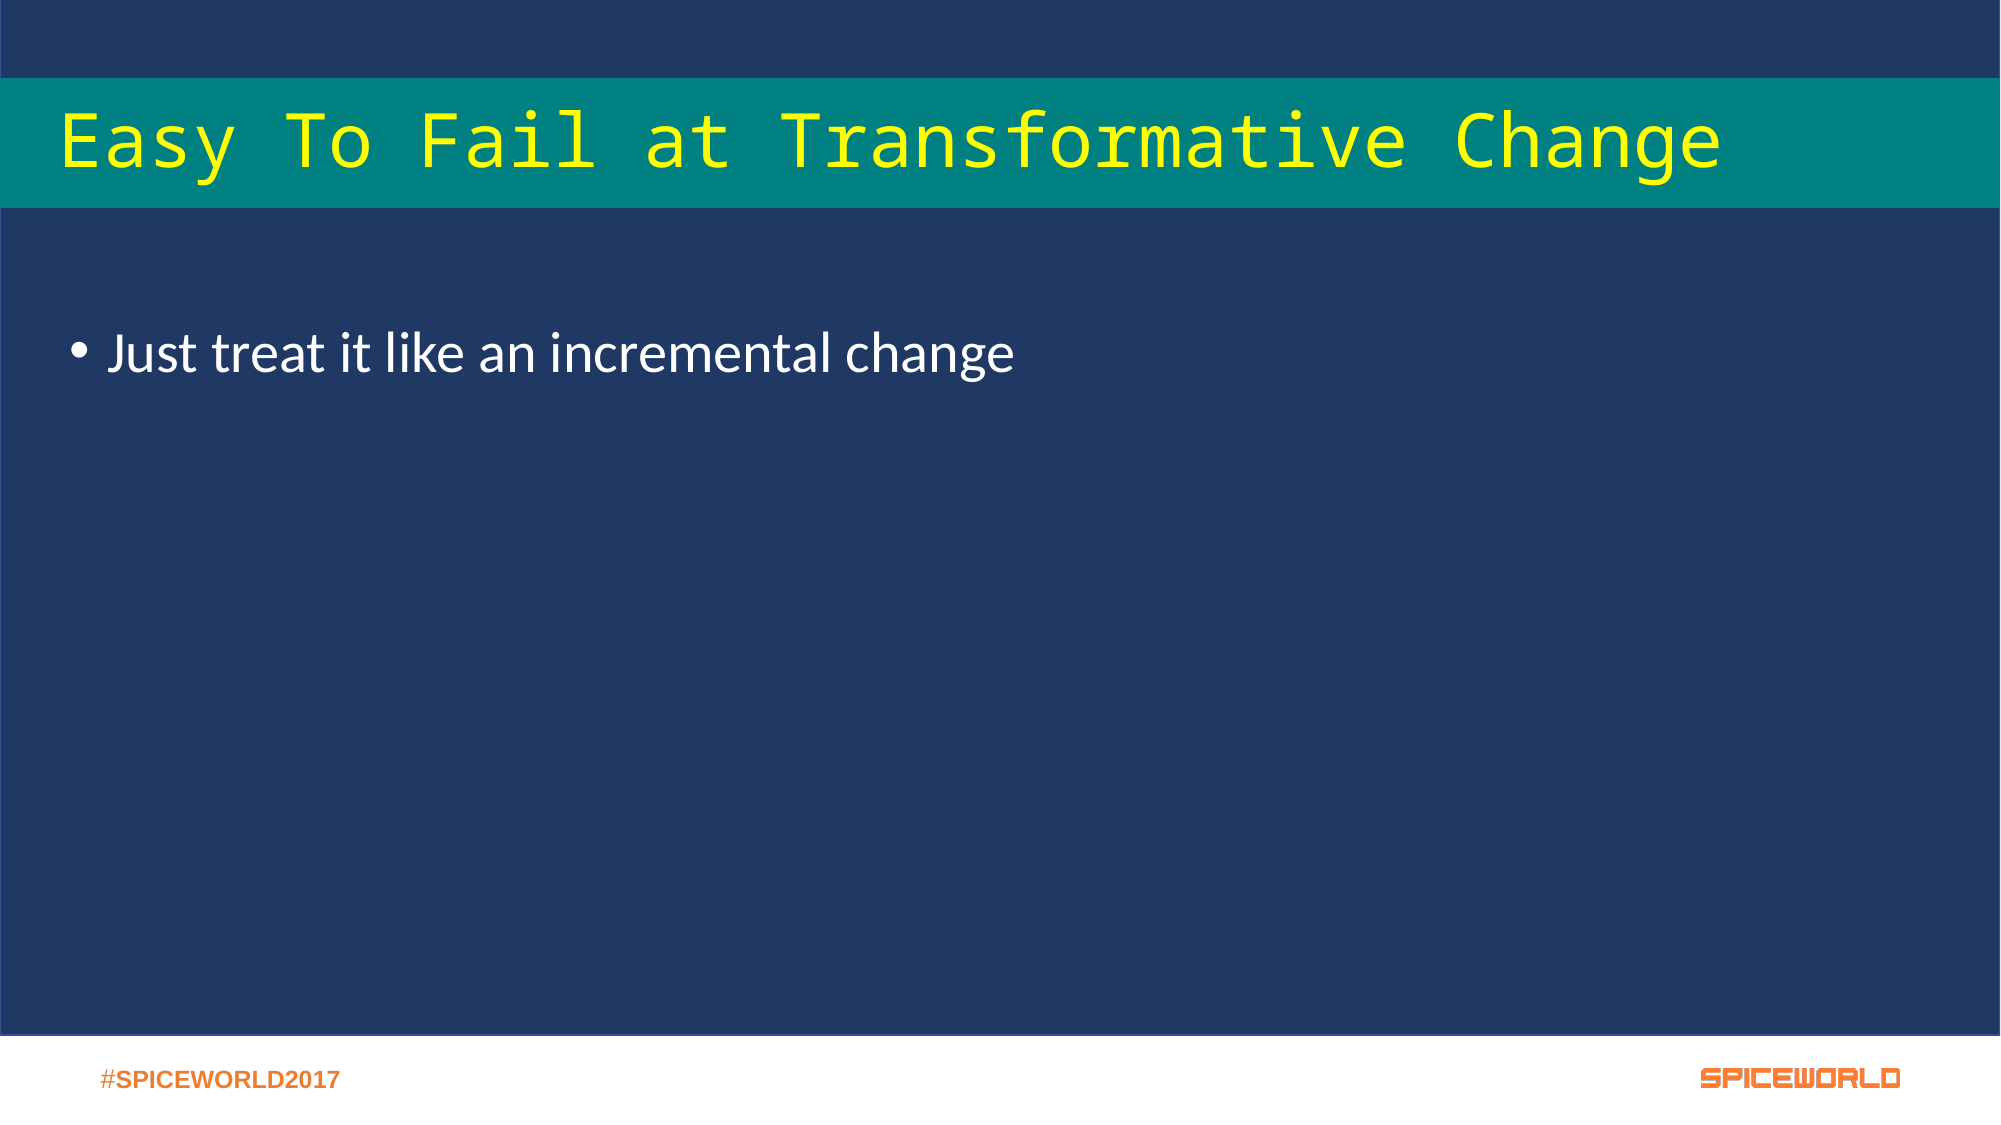

# Easy To Fail at Transformative Change
Just treat it like an incremental change